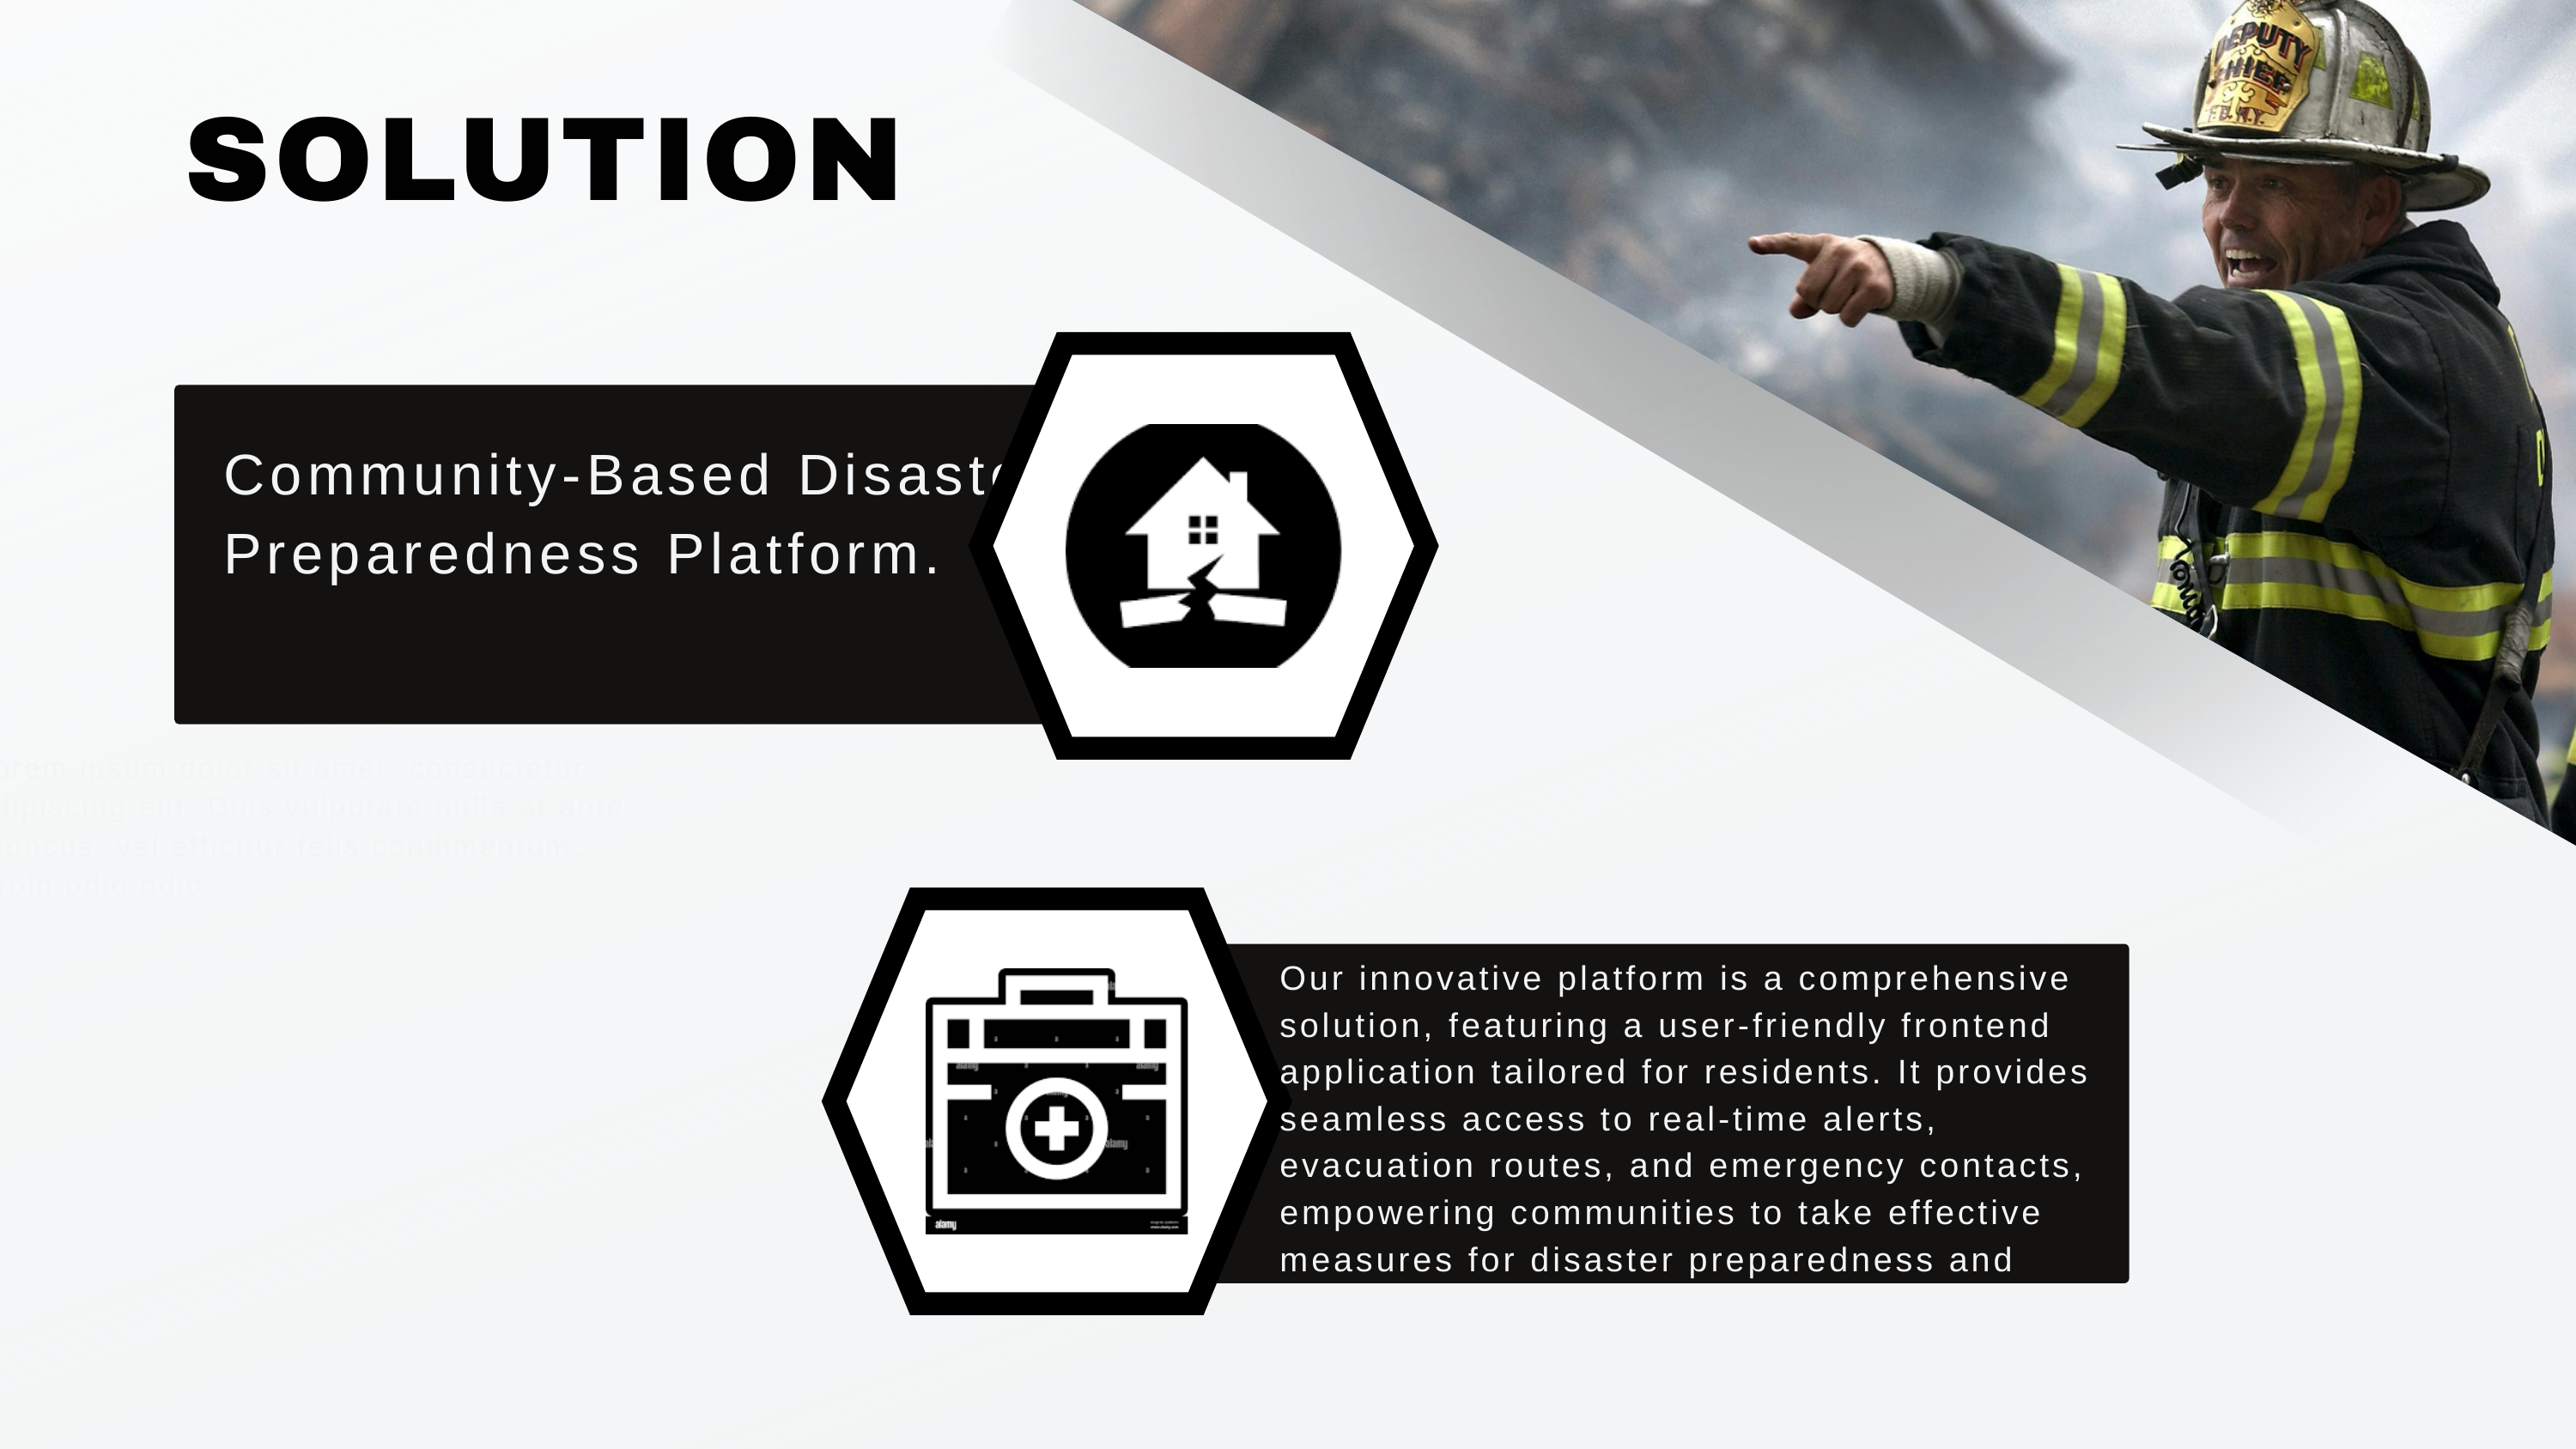

SOLUTION

Community-Based Disaster Preparedness Platform.
Lorem ipsum dolor sit amet, consectetur adipiscing elit. Duis vulputate nulla at ante rhoncus, vel efficitur felis condimentum. Proin odio odio.

Our innovative platform is a comprehensive solution, featuring a user-friendly frontend application tailored for residents. It provides seamless access to real-time alerts, evacuation routes, and emergency contacts, empowering communities to take effective measures for disaster preparedness and response